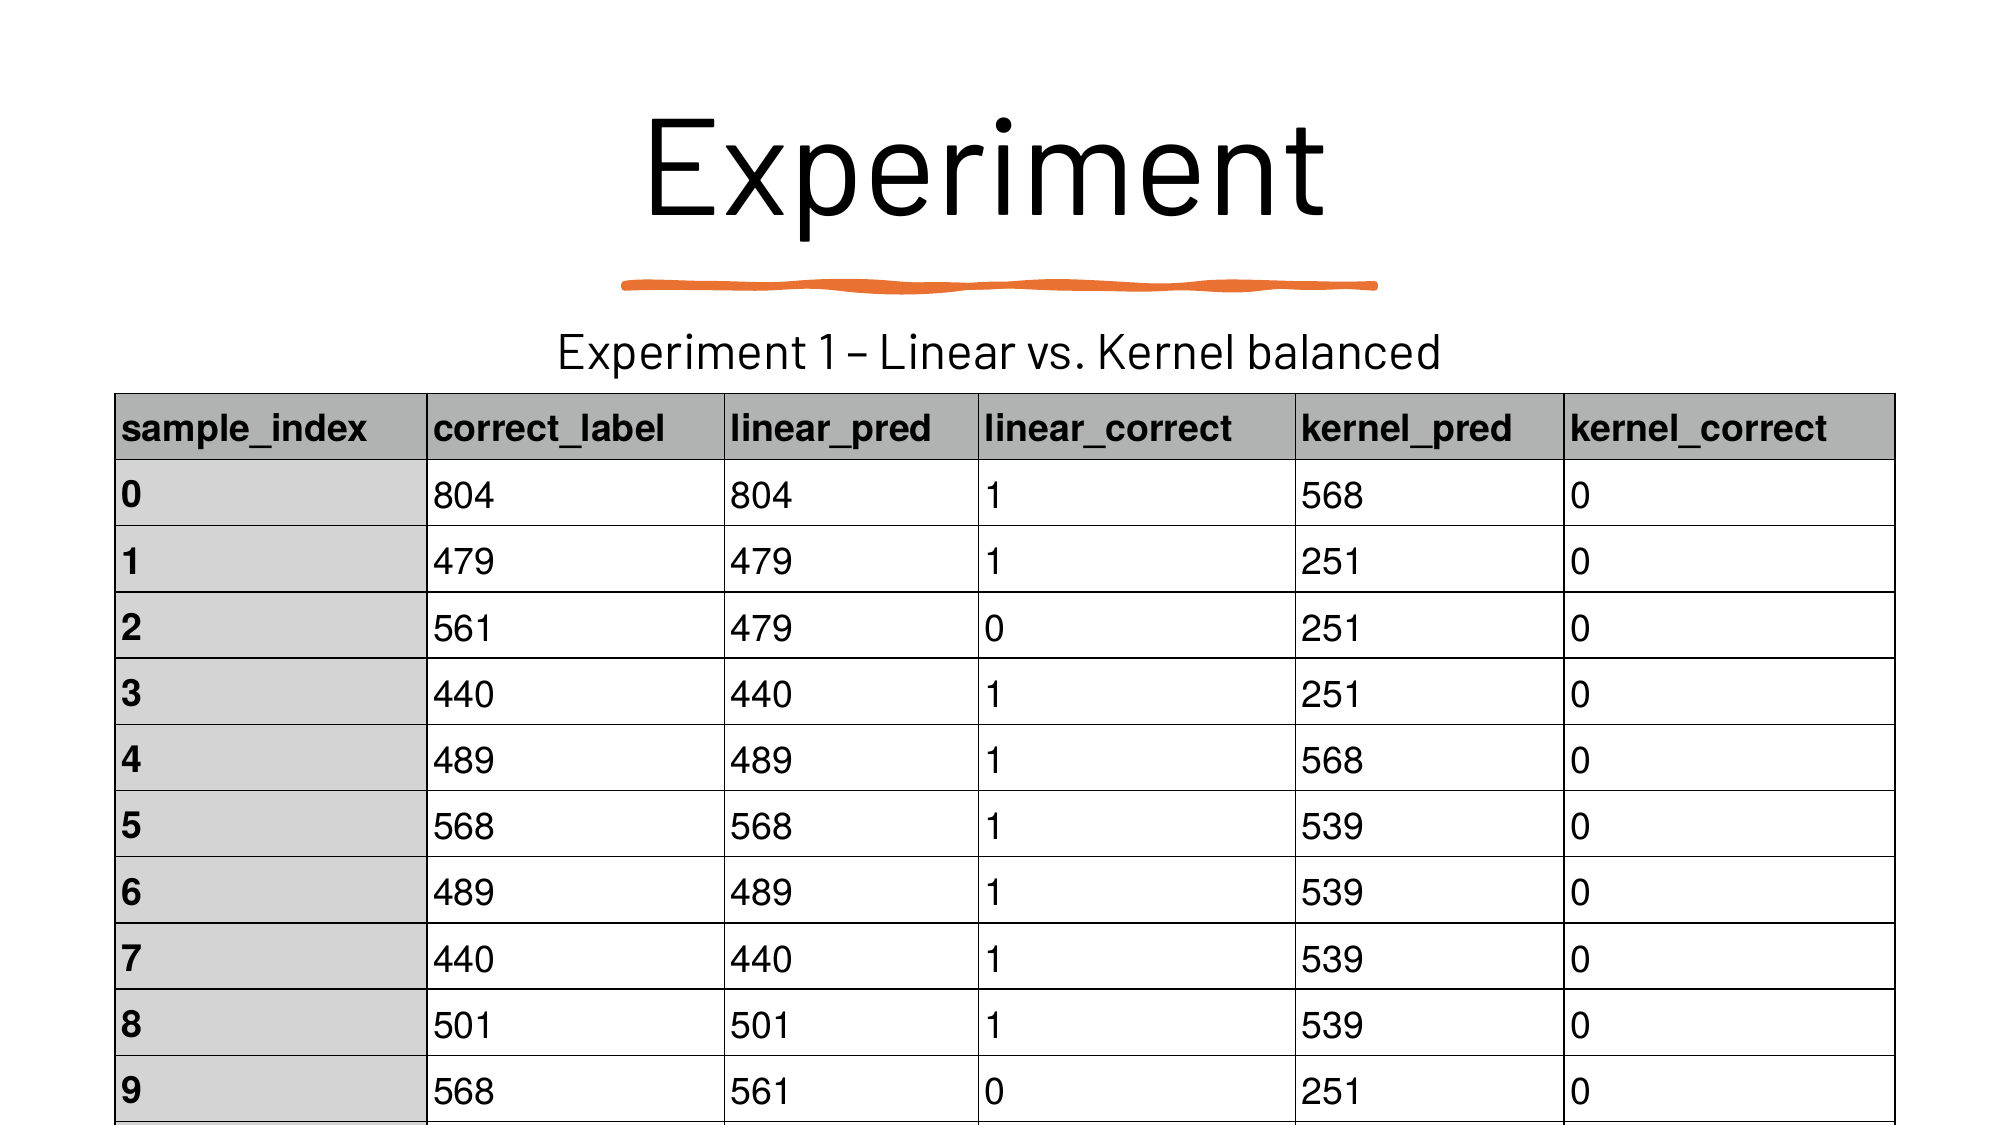

# Experiment

Experiment 1 – Linear vs. Kernel balanced
| sample\_index | correct\_label | linear\_pred | linear\_correct | kernel\_pred | kernel\_correct |
| --- | --- | --- | --- | --- | --- |
| 0 | 804 | 804 | 1 | 568 | 0 |
| 1 | 479 | 479 | 1 | 251 | 0 |
| 2 | 561 | 479 | 0 | 251 | 0 |
| 3 | 440 | 440 | 1 | 251 | 0 |
| 4 | 489 | 489 | 1 | 568 | 0 |
| 5 | 568 | 568 | 1 | 539 | 0 |
| 6 | 489 | 489 | 1 | 539 | 0 |
| 7 | 440 | 440 | 1 | 539 | 0 |
| 8 | 501 | 501 | 1 | 539 | 0 |
| 9 | 568 | 561 | 0 | 251 | 0 |
| 10 | 251 | 489 | 0 | 440 | 0 |
54